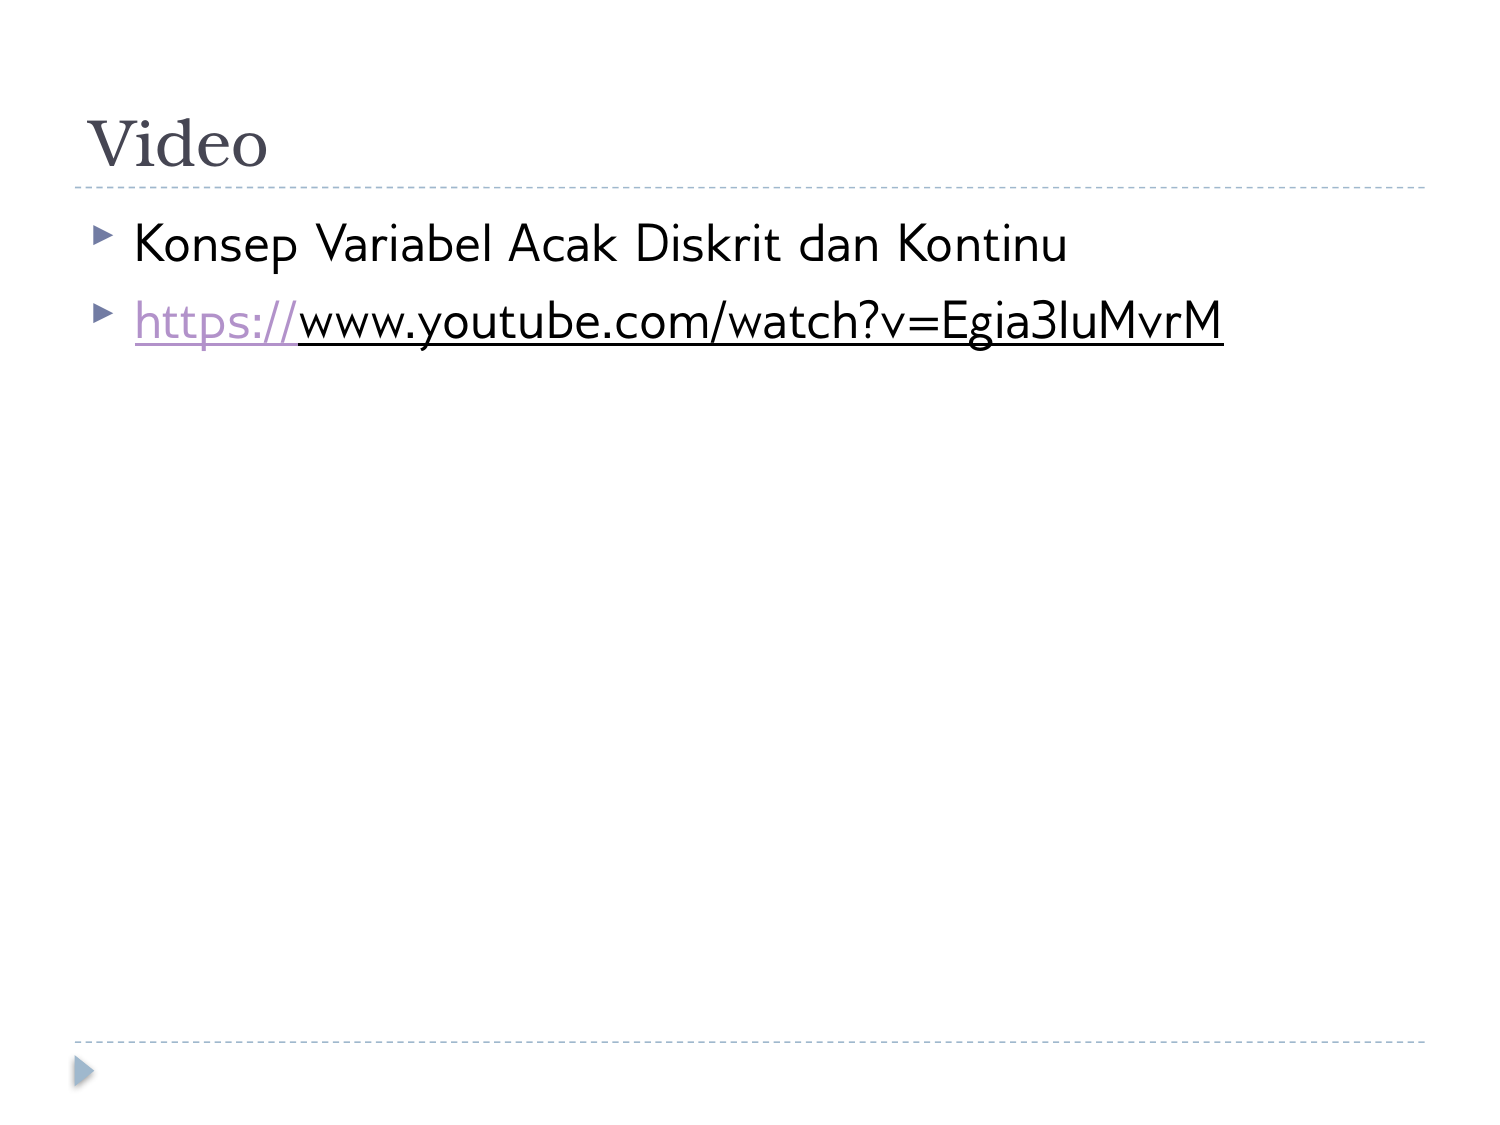

# Video
Konsep Variabel Acak Diskrit dan Kontinu
https://www.youtube.com/watch?v=Egia3IuMvrM